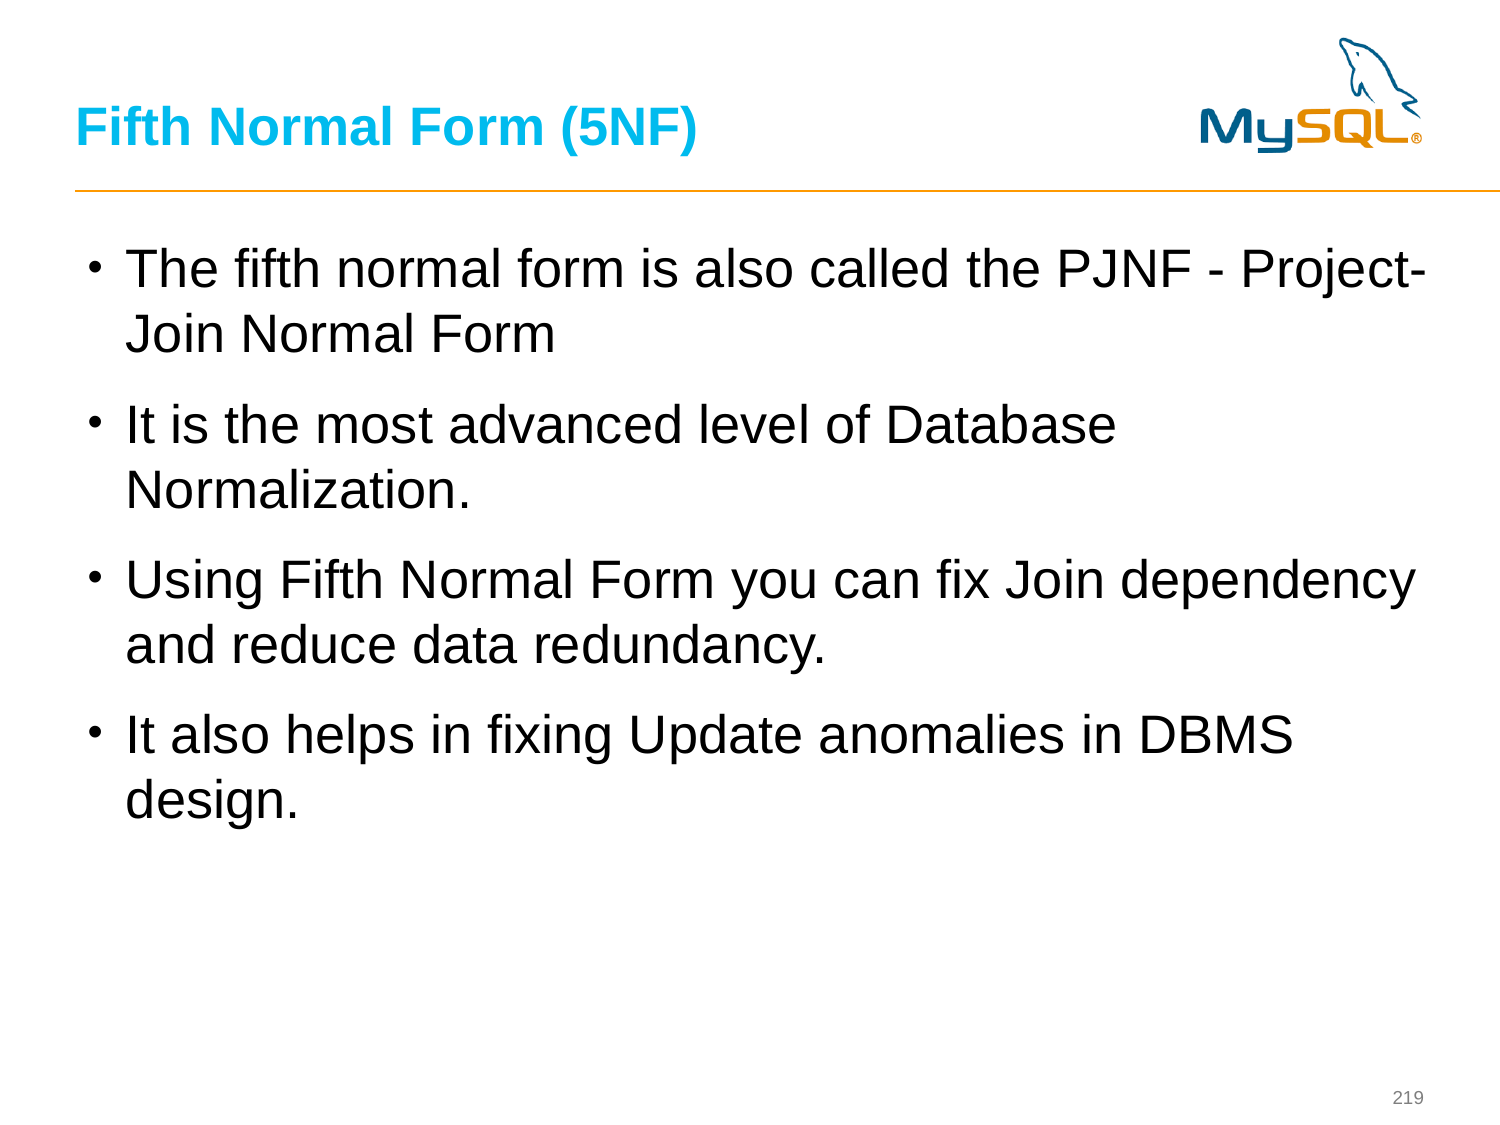

# Fifth Normal Form (5NF)
The fifth normal form is also called the PJNF - Project-Join Normal Form
It is the most advanced level of Database Normalization.
Using Fifth Normal Form you can fix Join dependency and reduce data redundancy.
It also helps in fixing Update anomalies in DBMS design.